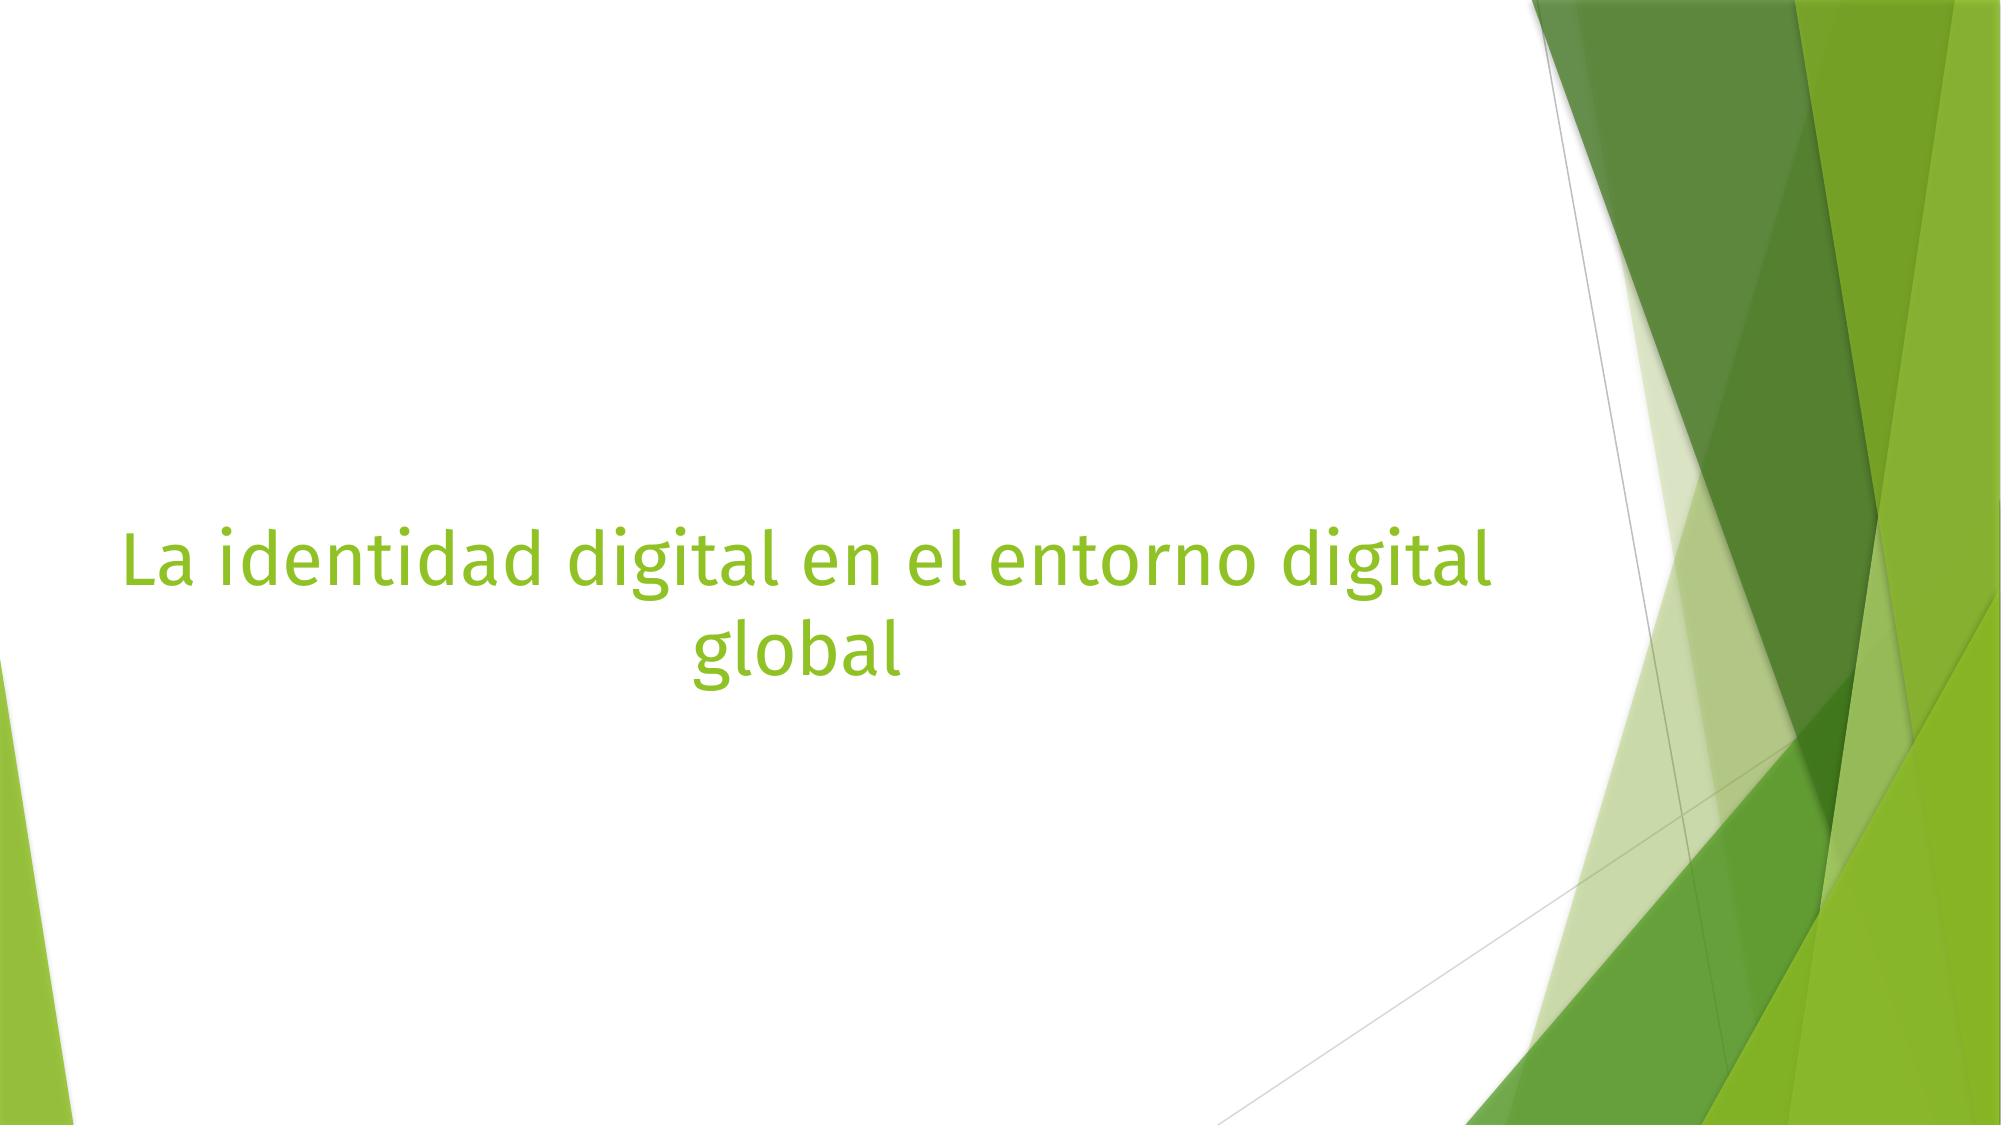

# La identidad digital en el entorno digital global